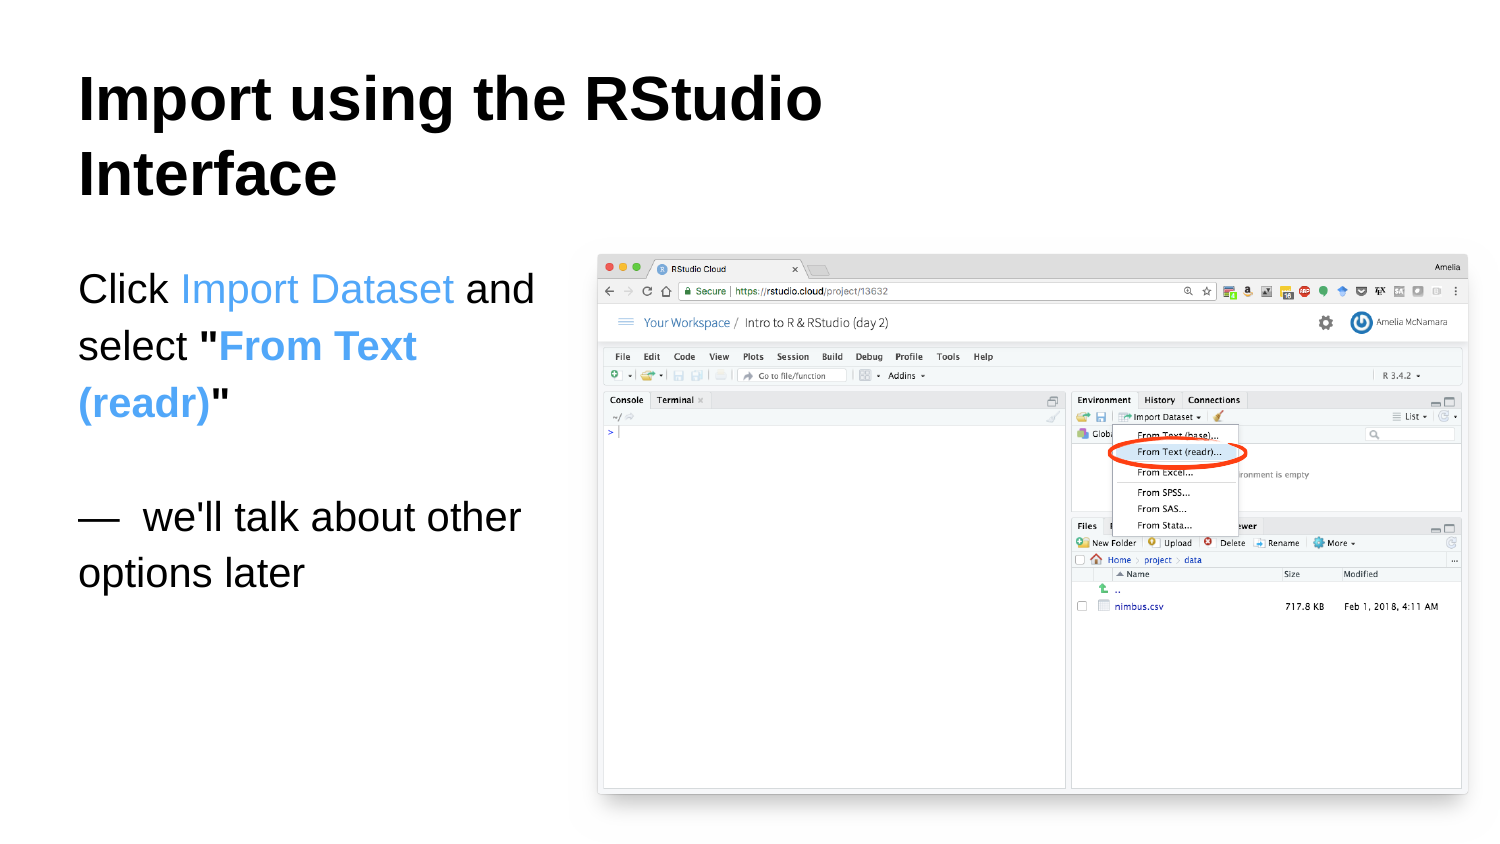

# Import using the RStudio Interface

Click Import Dataset and  select "From Text (readr)"

—  we'll talk about other  options later